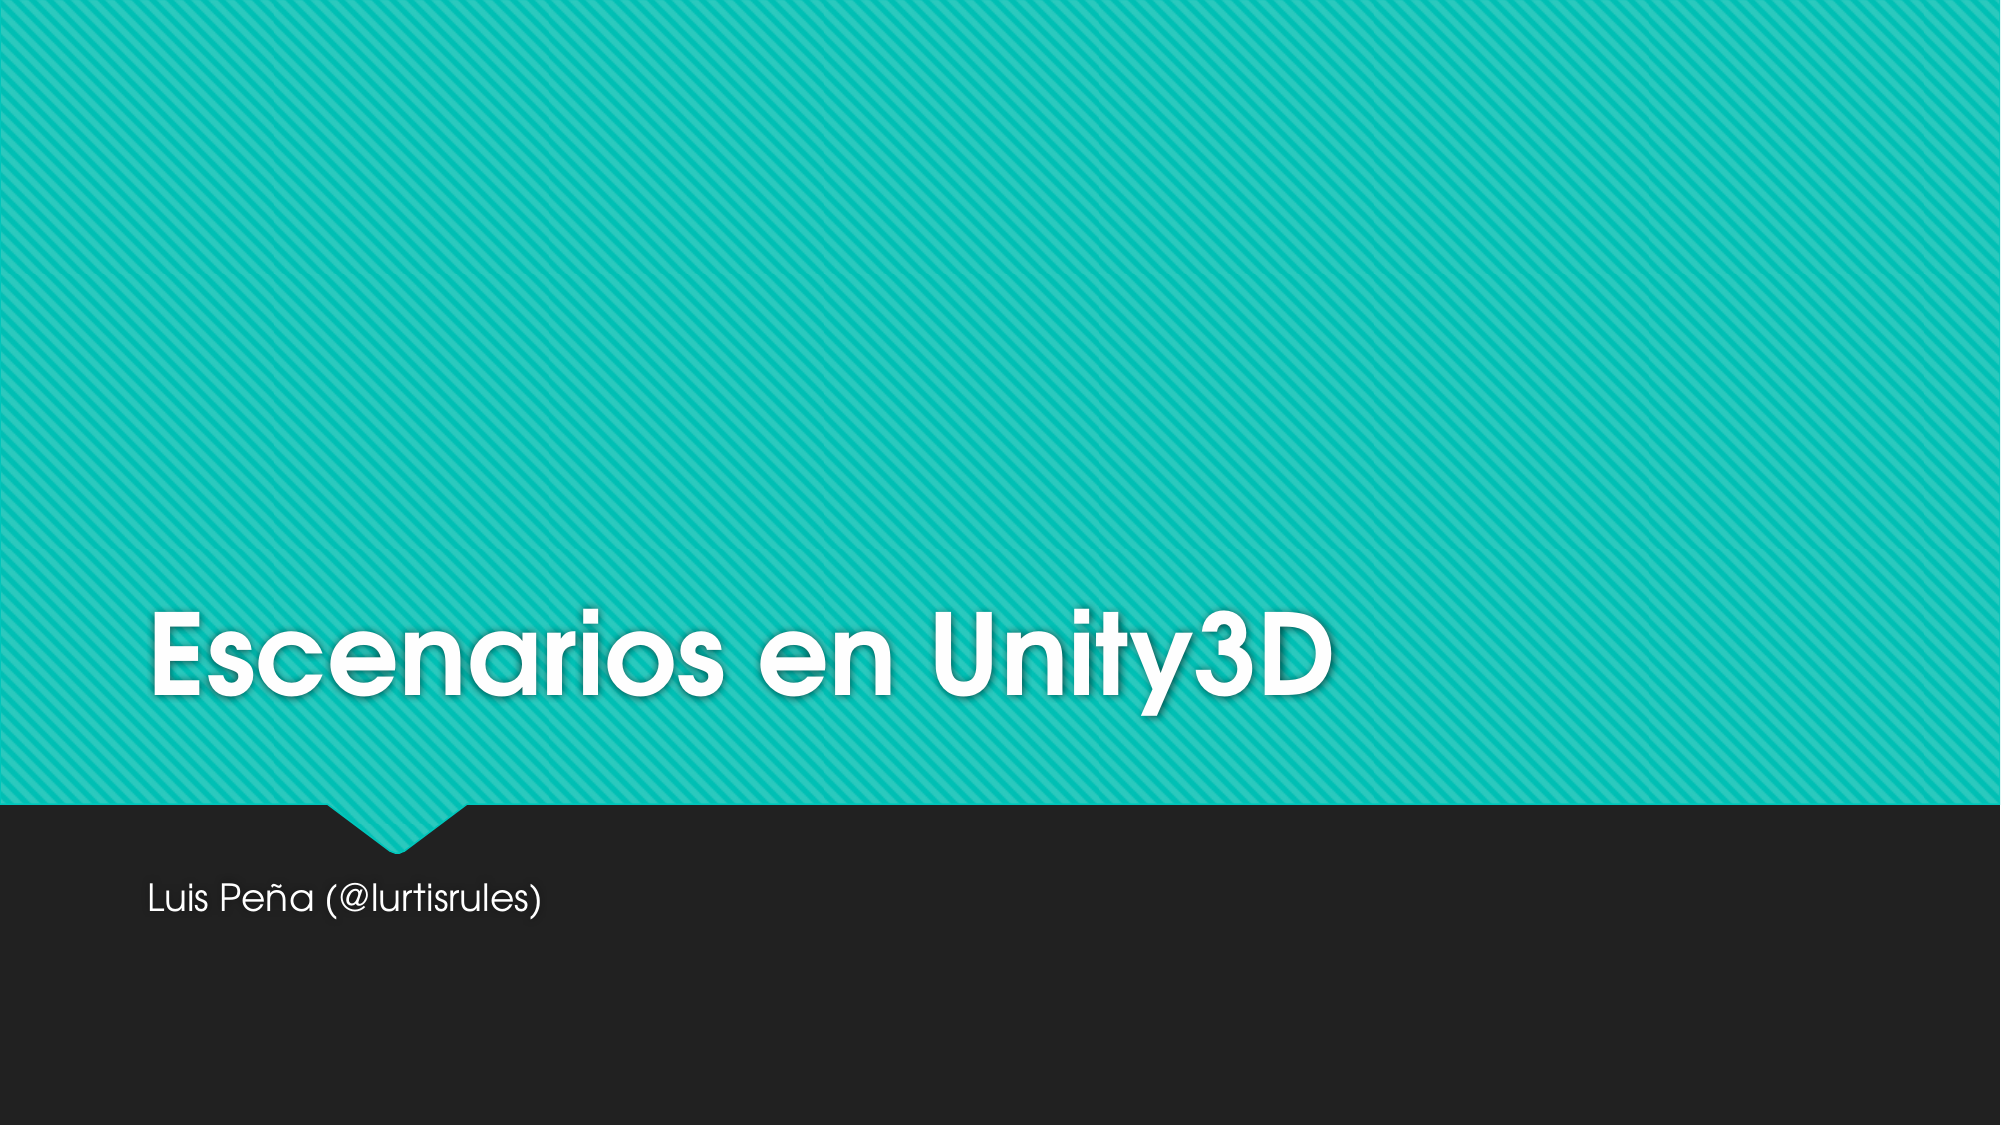

# Escenarios en Unity3D
Luis Peña (@lurtisrules)